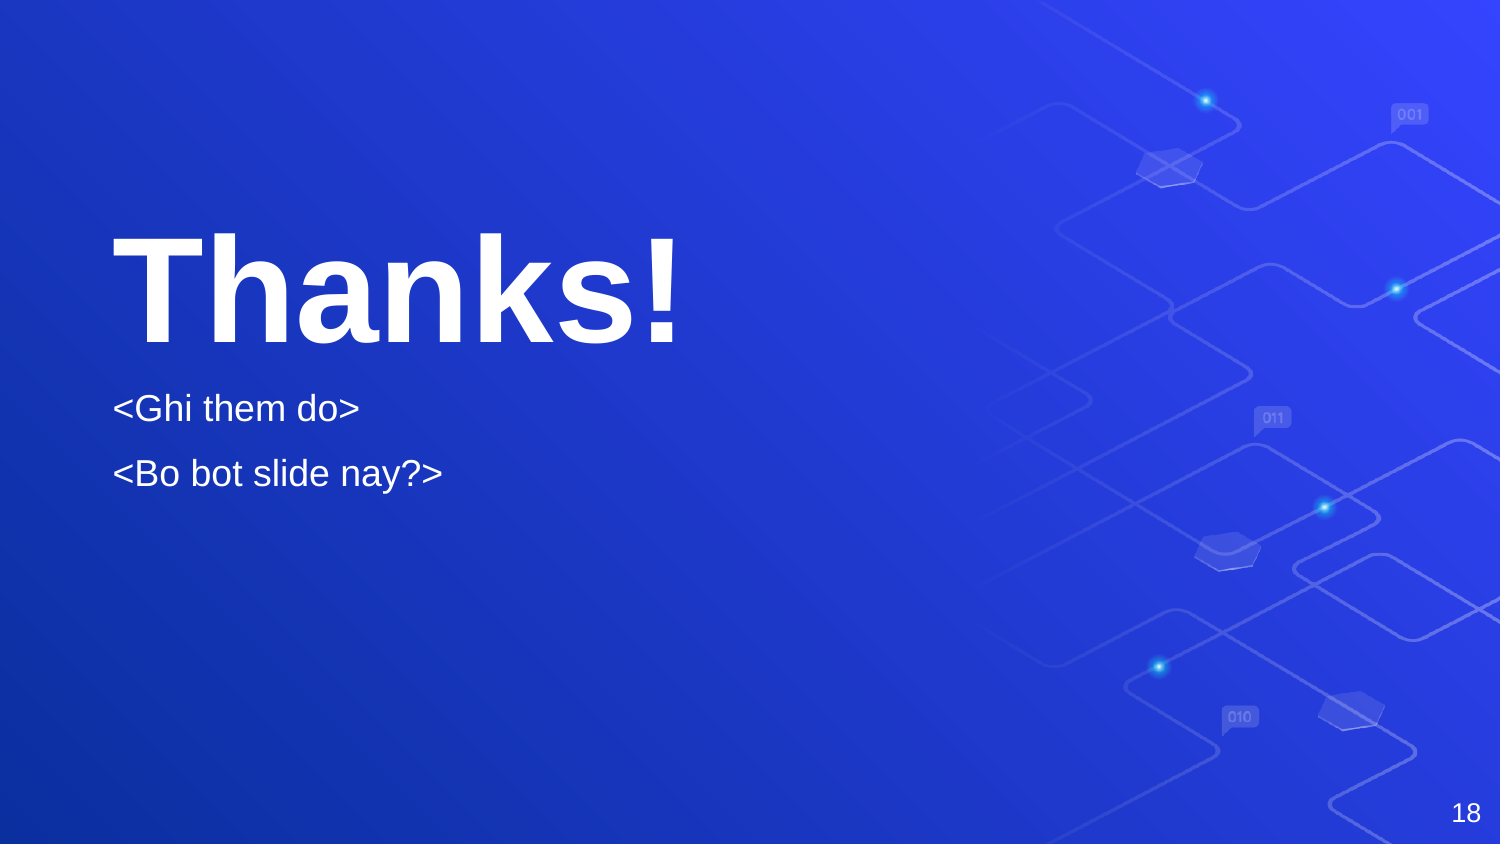

Thanks!
<Ghi them do>
<Bo bot slide nay?>
18